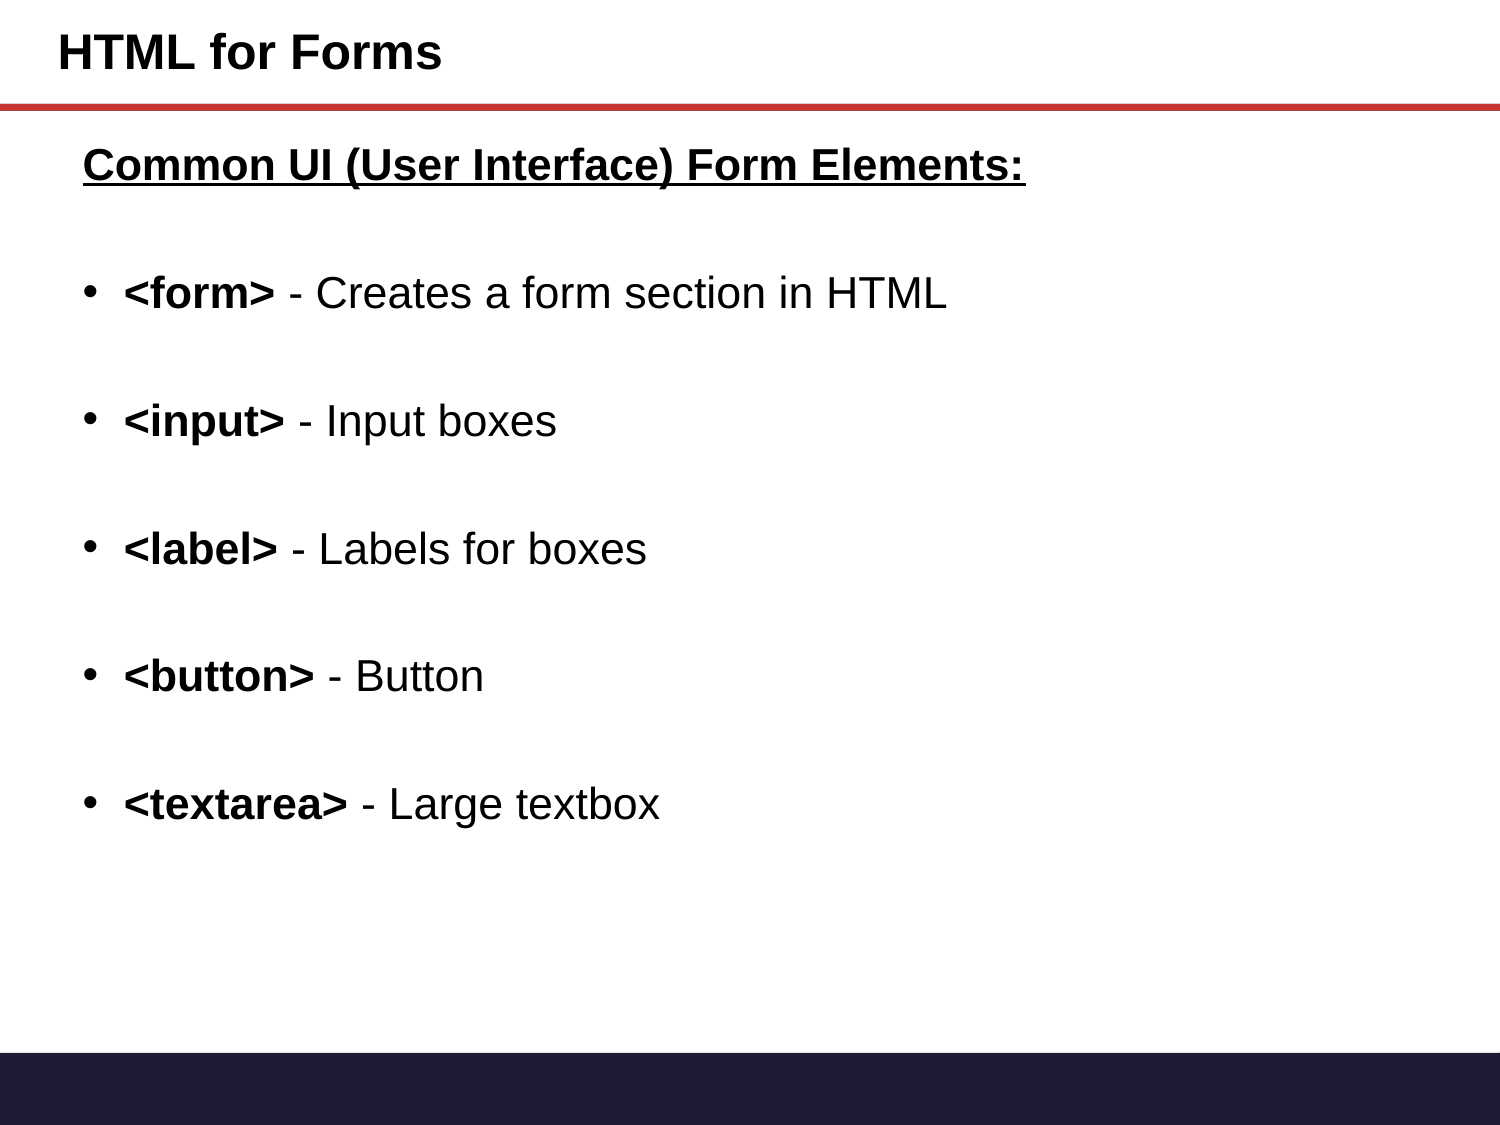

HTML for Forms
Common UI (User Interface) Form Elements:

<form> - Creates a form section in HTML

<input> - Input boxes

<label> - Labels for boxes

<button> - Button

<textarea> - Large textbox